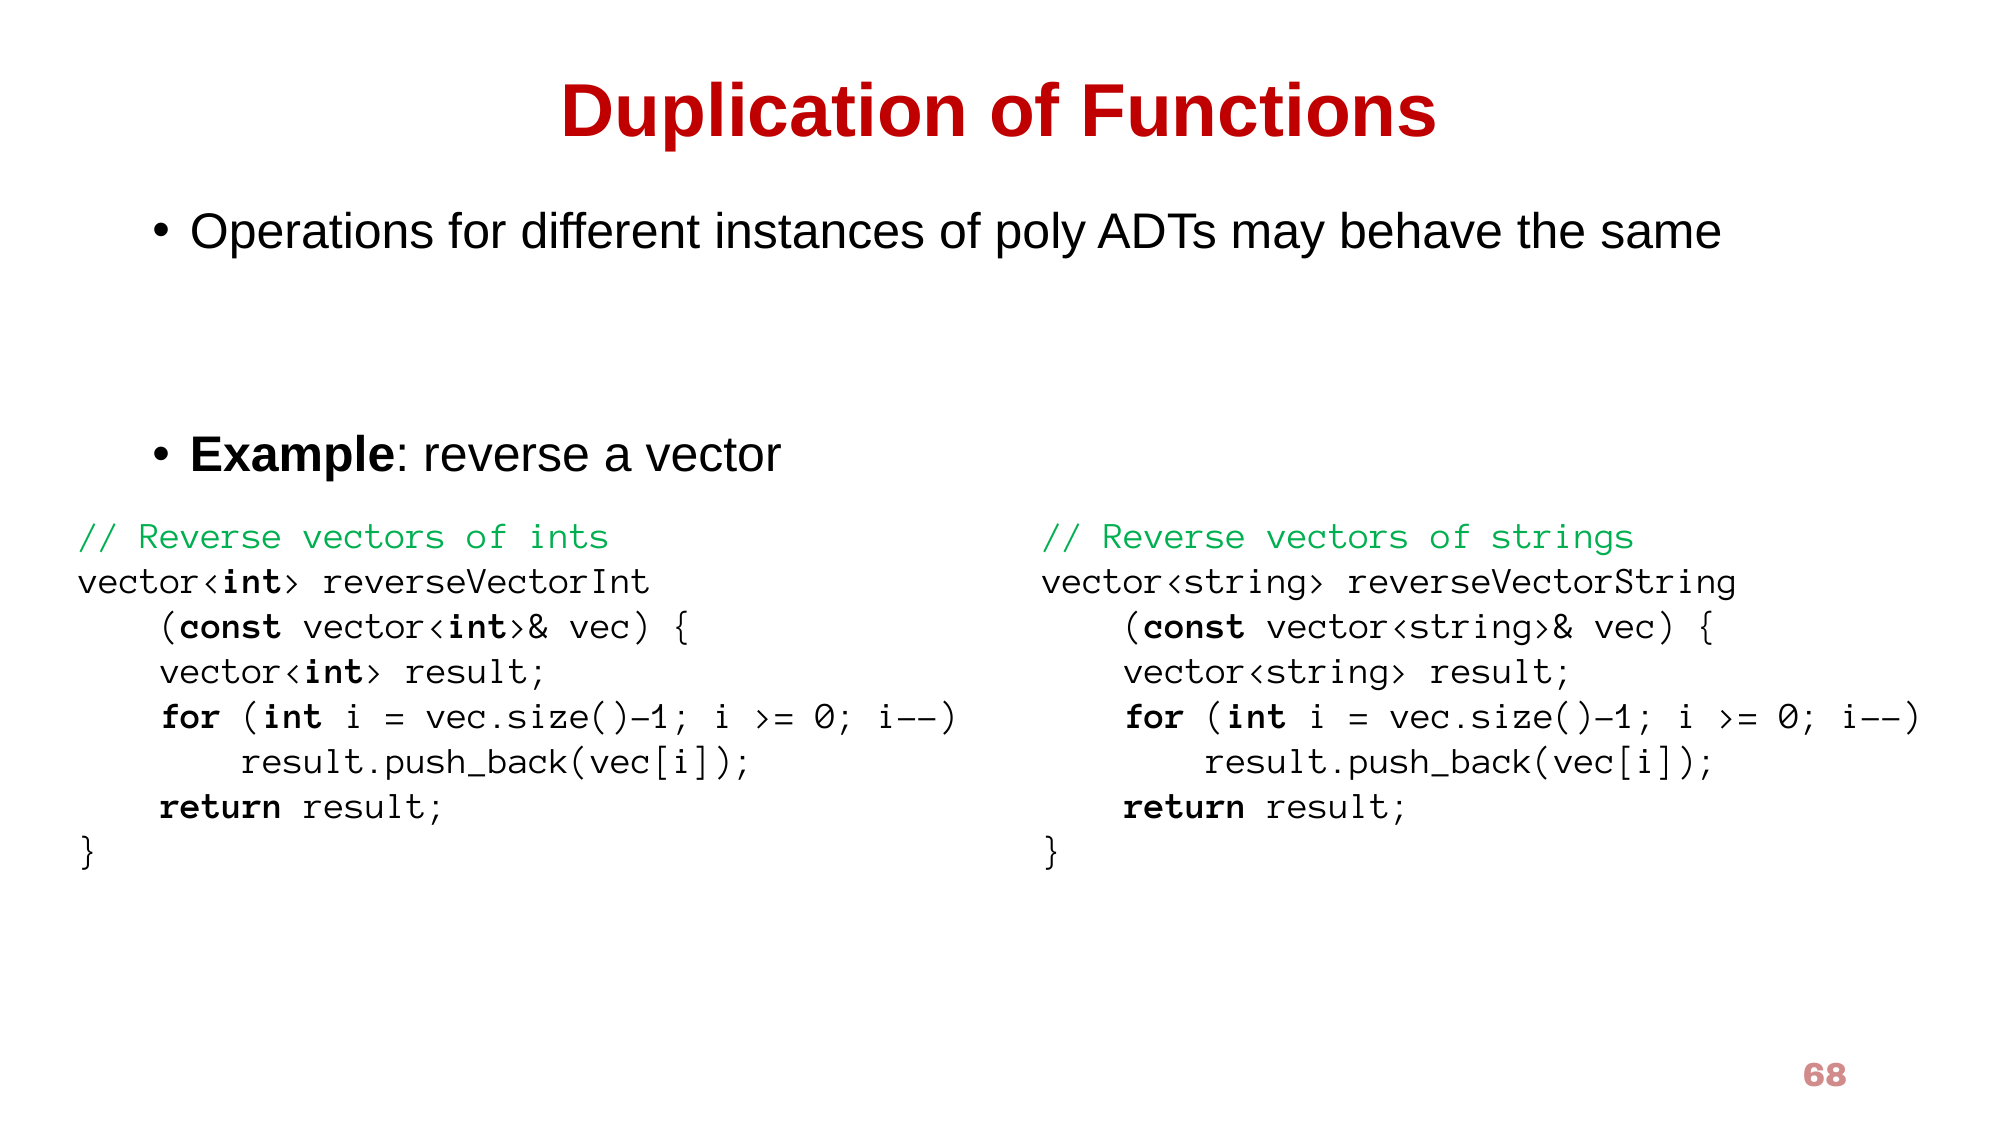

# Duplication of Functions
Operations for different instances of poly ADTs may behave the same

Example: reverse a vector

// Reverse vectors of strings
vector<string> reverseVectorString
    (const vector<string>& vec) {
    vector<string> result;
    for (int i = vec.size()-1; i >= 0; i--)
        result.push_back(vec[i]);
    return result;
}
// Reverse vectors of ints
vector<int> reverseVectorInt
    (const vector<int>& vec) {
    vector<int> result;
    for (int i = vec.size()-1; i >= 0; i--)
        result.push_back(vec[i]);
    return result;
}
68